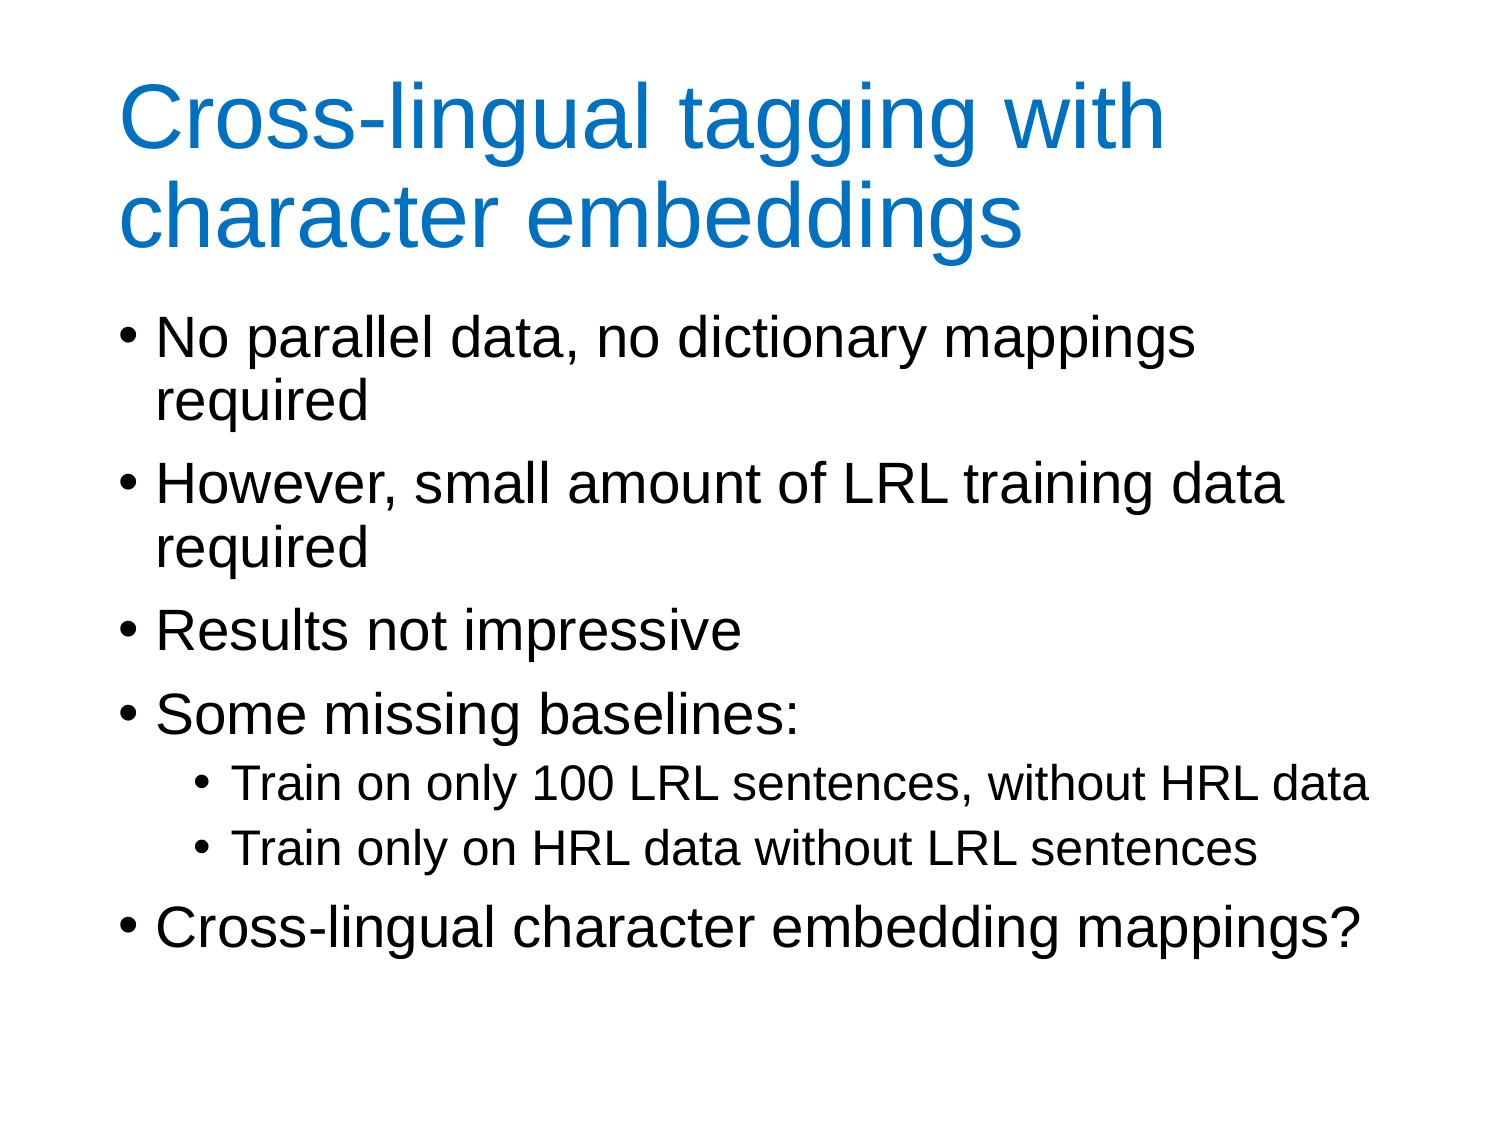

# Cross-lingual tagging with character embeddings
No parallel data, no dictionary mappings required
However, small amount of LRL training data required
Results not impressive
Some missing baselines:
Train on only 100 LRL sentences, without HRL data
Train only on HRL data without LRL sentences
Cross-lingual character embedding mappings?